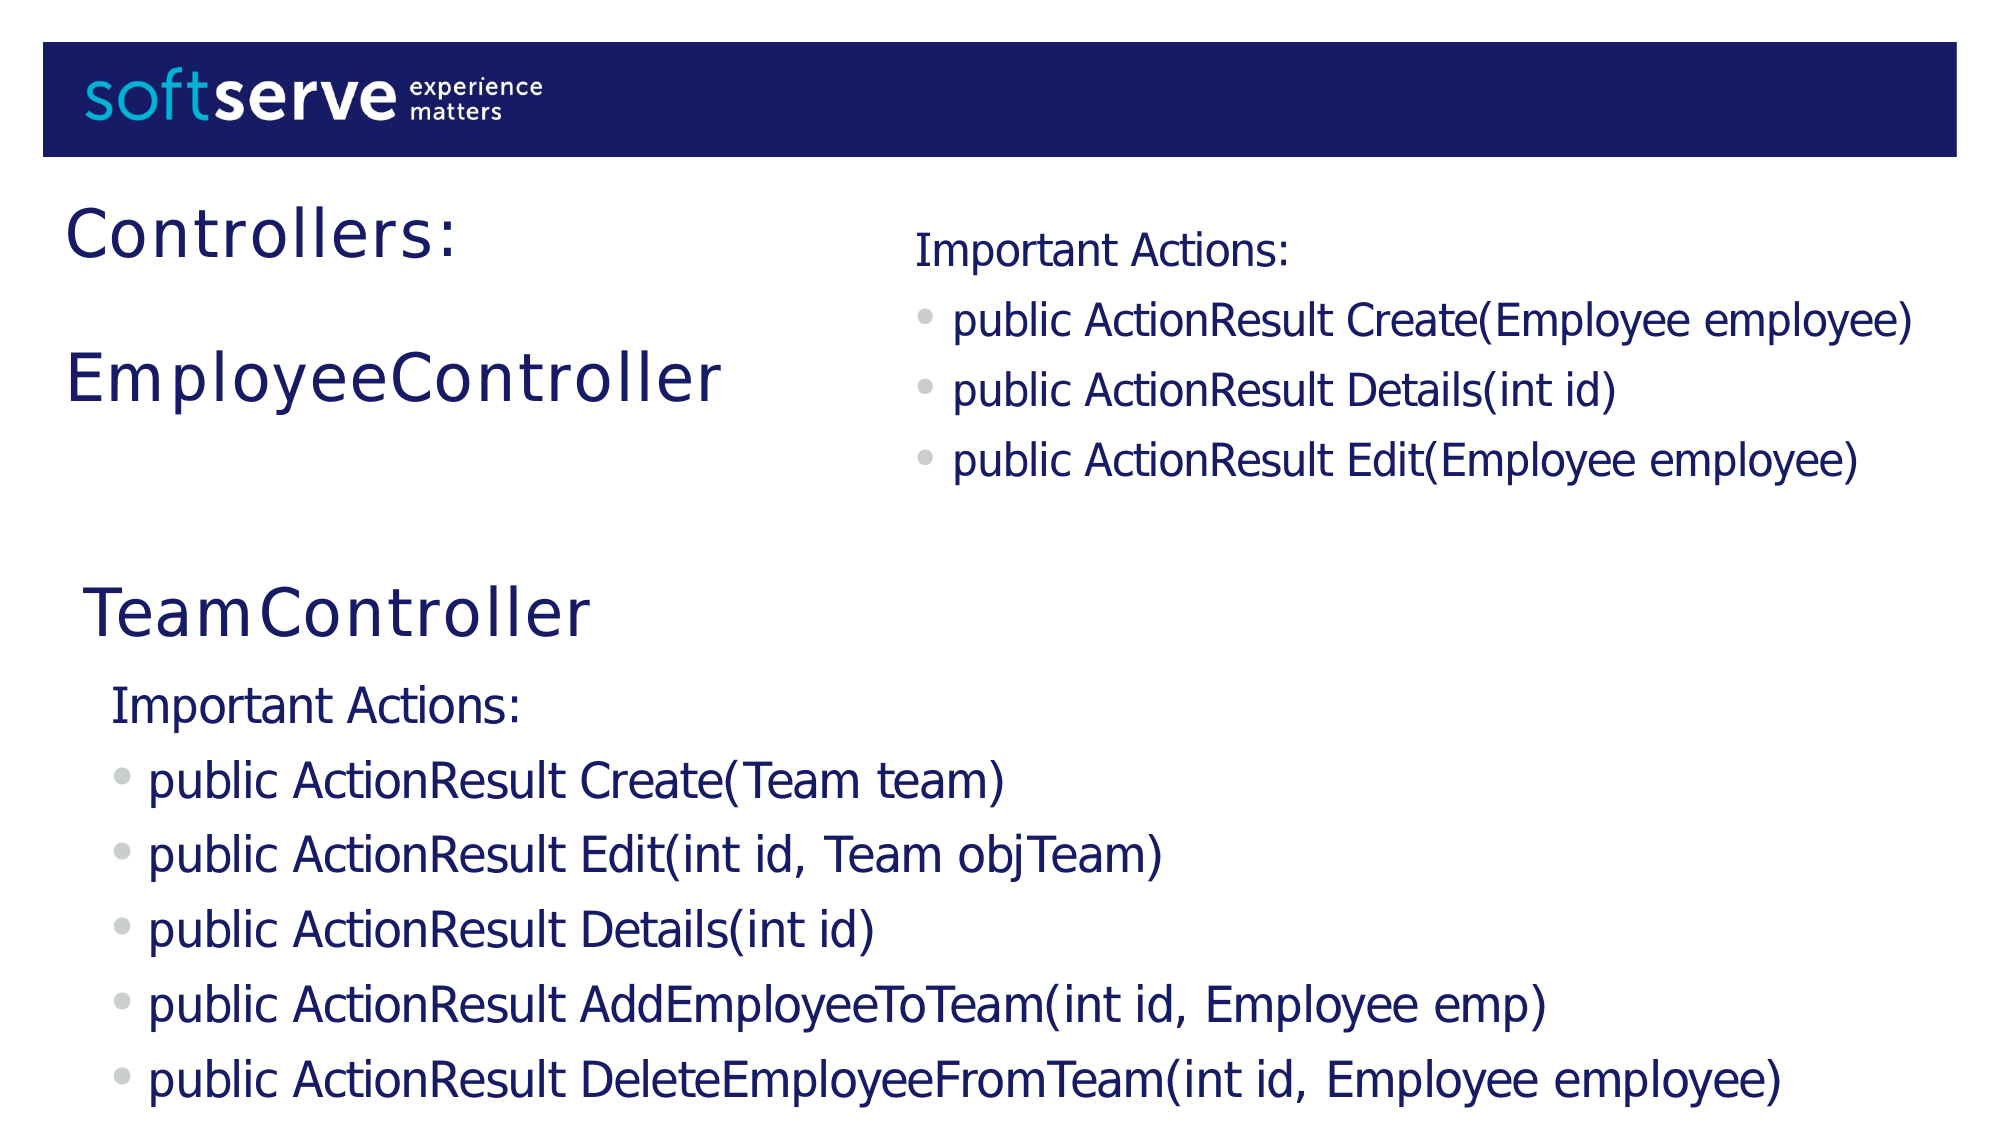

# Controllers: EmployeeController
Important Actions:
public ActionResult Create(Employee employee)
public ActionResult Details(int id)
public ActionResult Edit(Employee employee)

TeamController
Important Actions:
public ActionResult Create(Team team)
public ActionResult Edit(int id, Team objTeam)
public ActionResult Details(int id)
public ActionResult AddEmployeeToTeam(int id, Employee emp)
public ActionResult DeleteEmployeeFromTeam(int id, Employee employee)